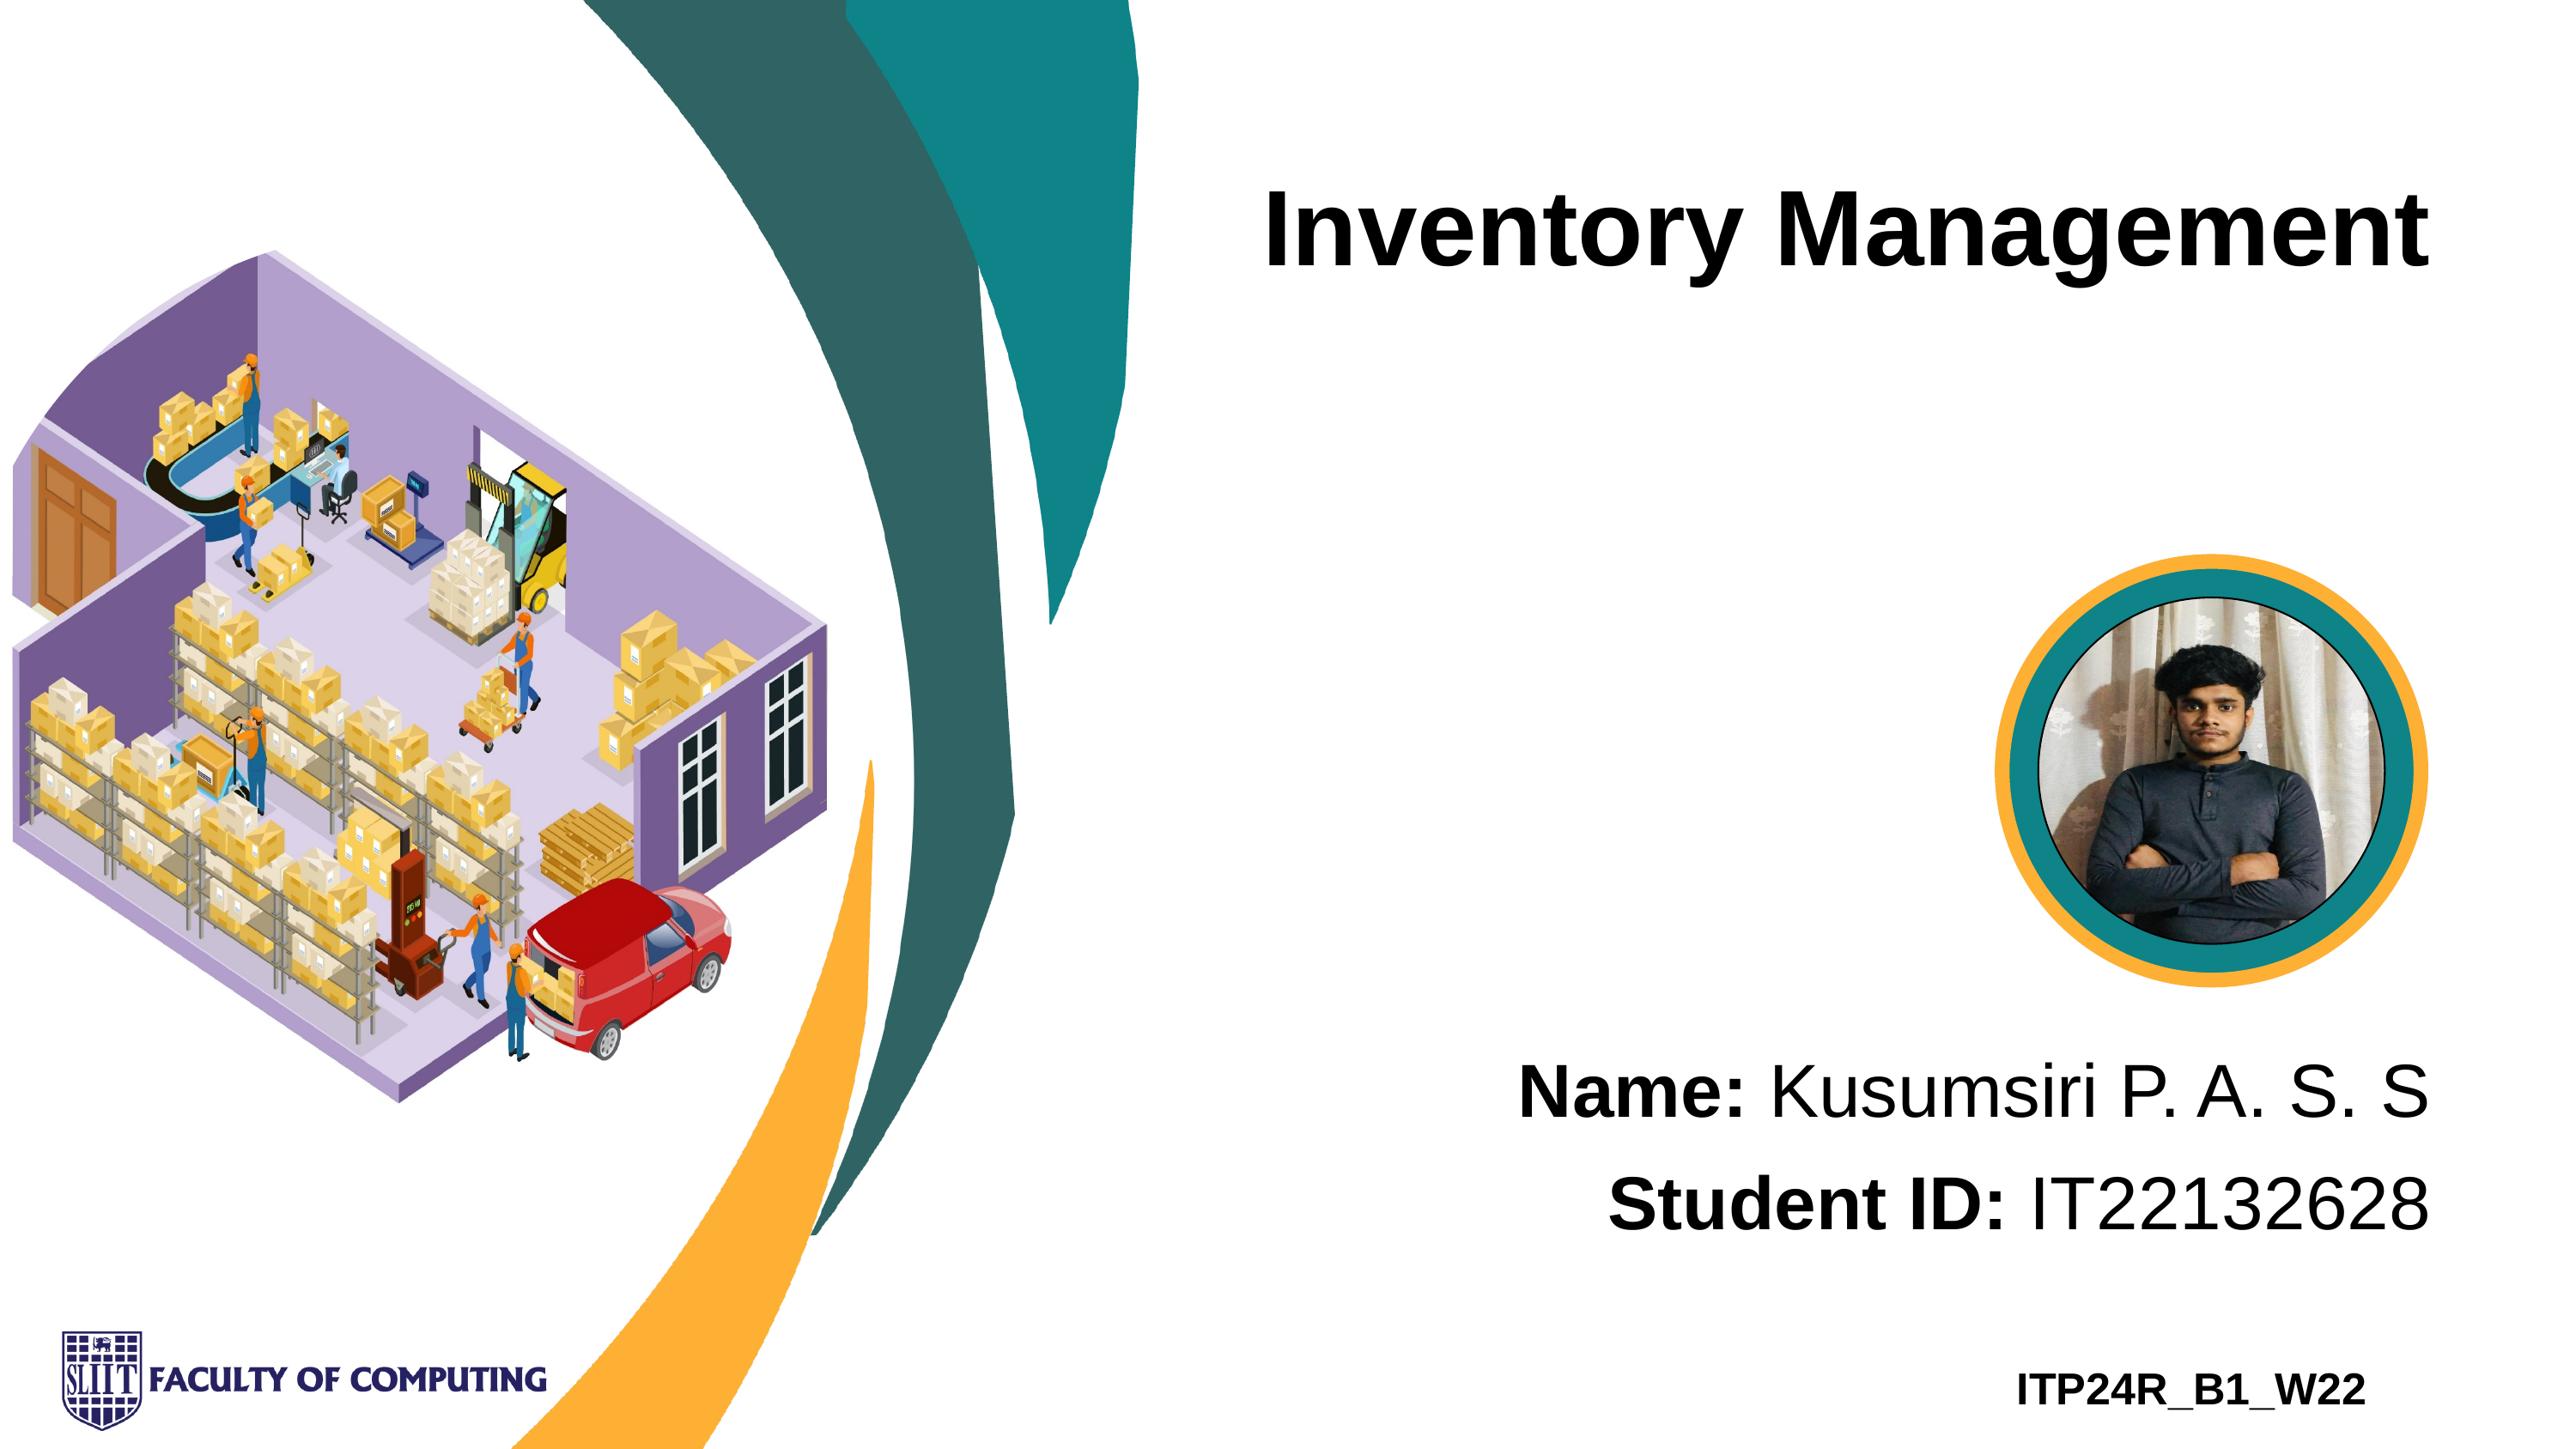

Inventory Management

Name: Kusumsiri P. A. S. S
Student ID: IT22132628

ITP24R_B1_W22